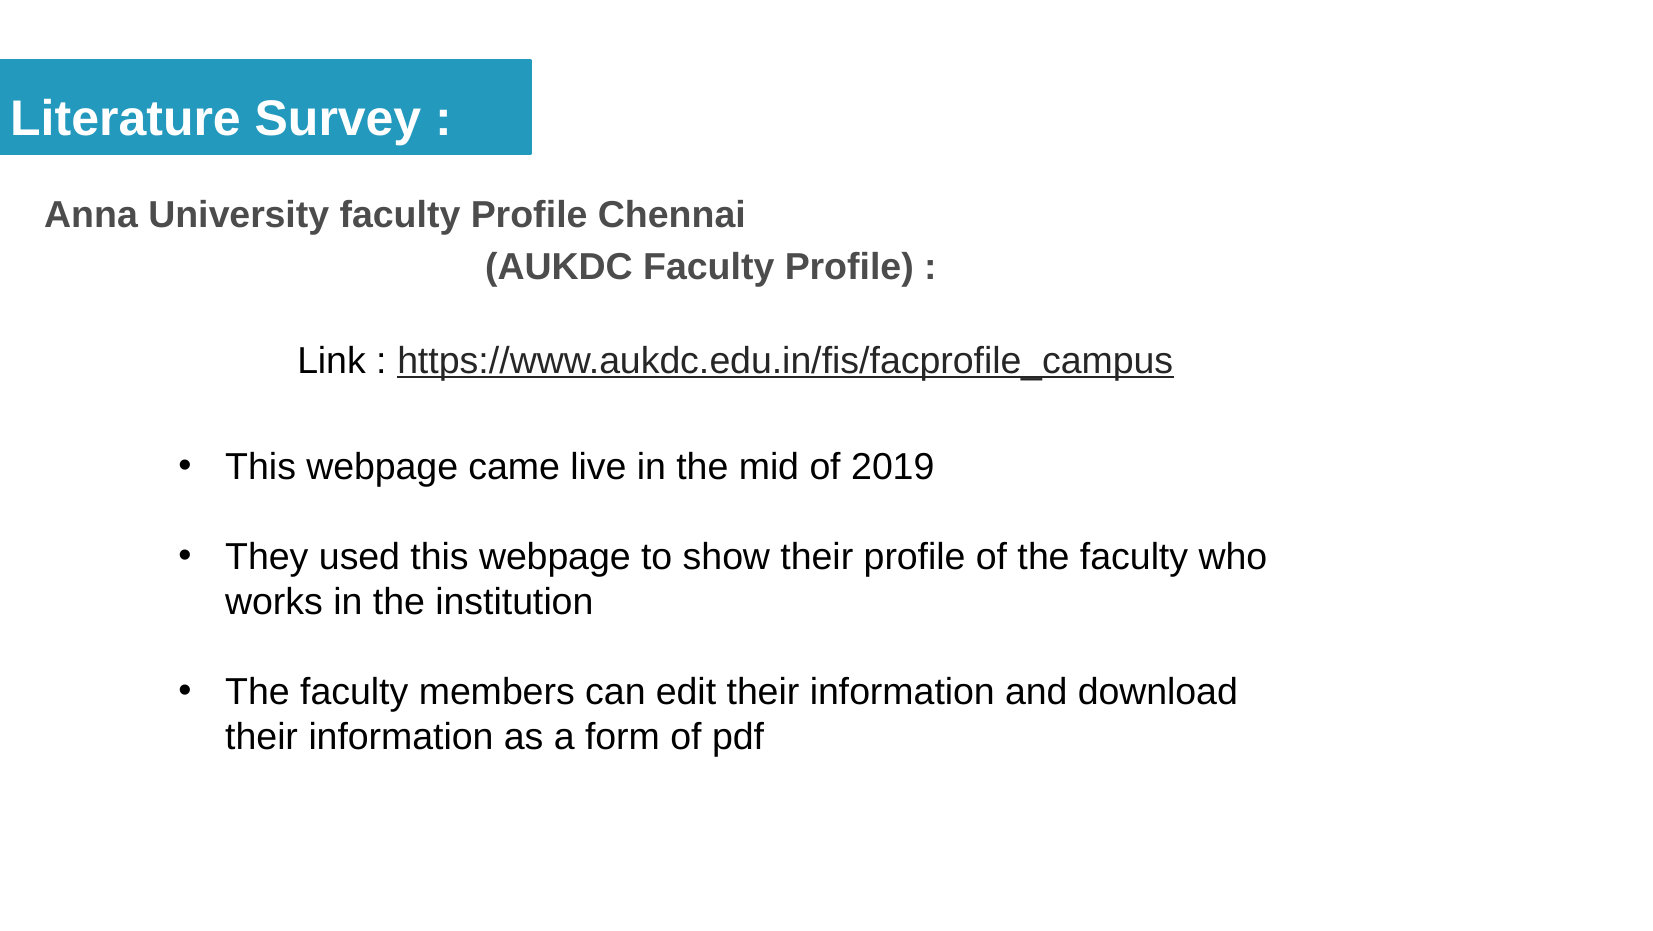

Literature Survey :
Anna University faculty Profile Chennai
                                          (AUKDC Faculty Profile) :
Link : https://www.aukdc.edu.in/fis/facprofile_campus
This webpage came live in the mid of 2019

They used this webpage to show their profile of the faculty who works in the institution

The faculty members can edit their information and download their information as a form of pdf